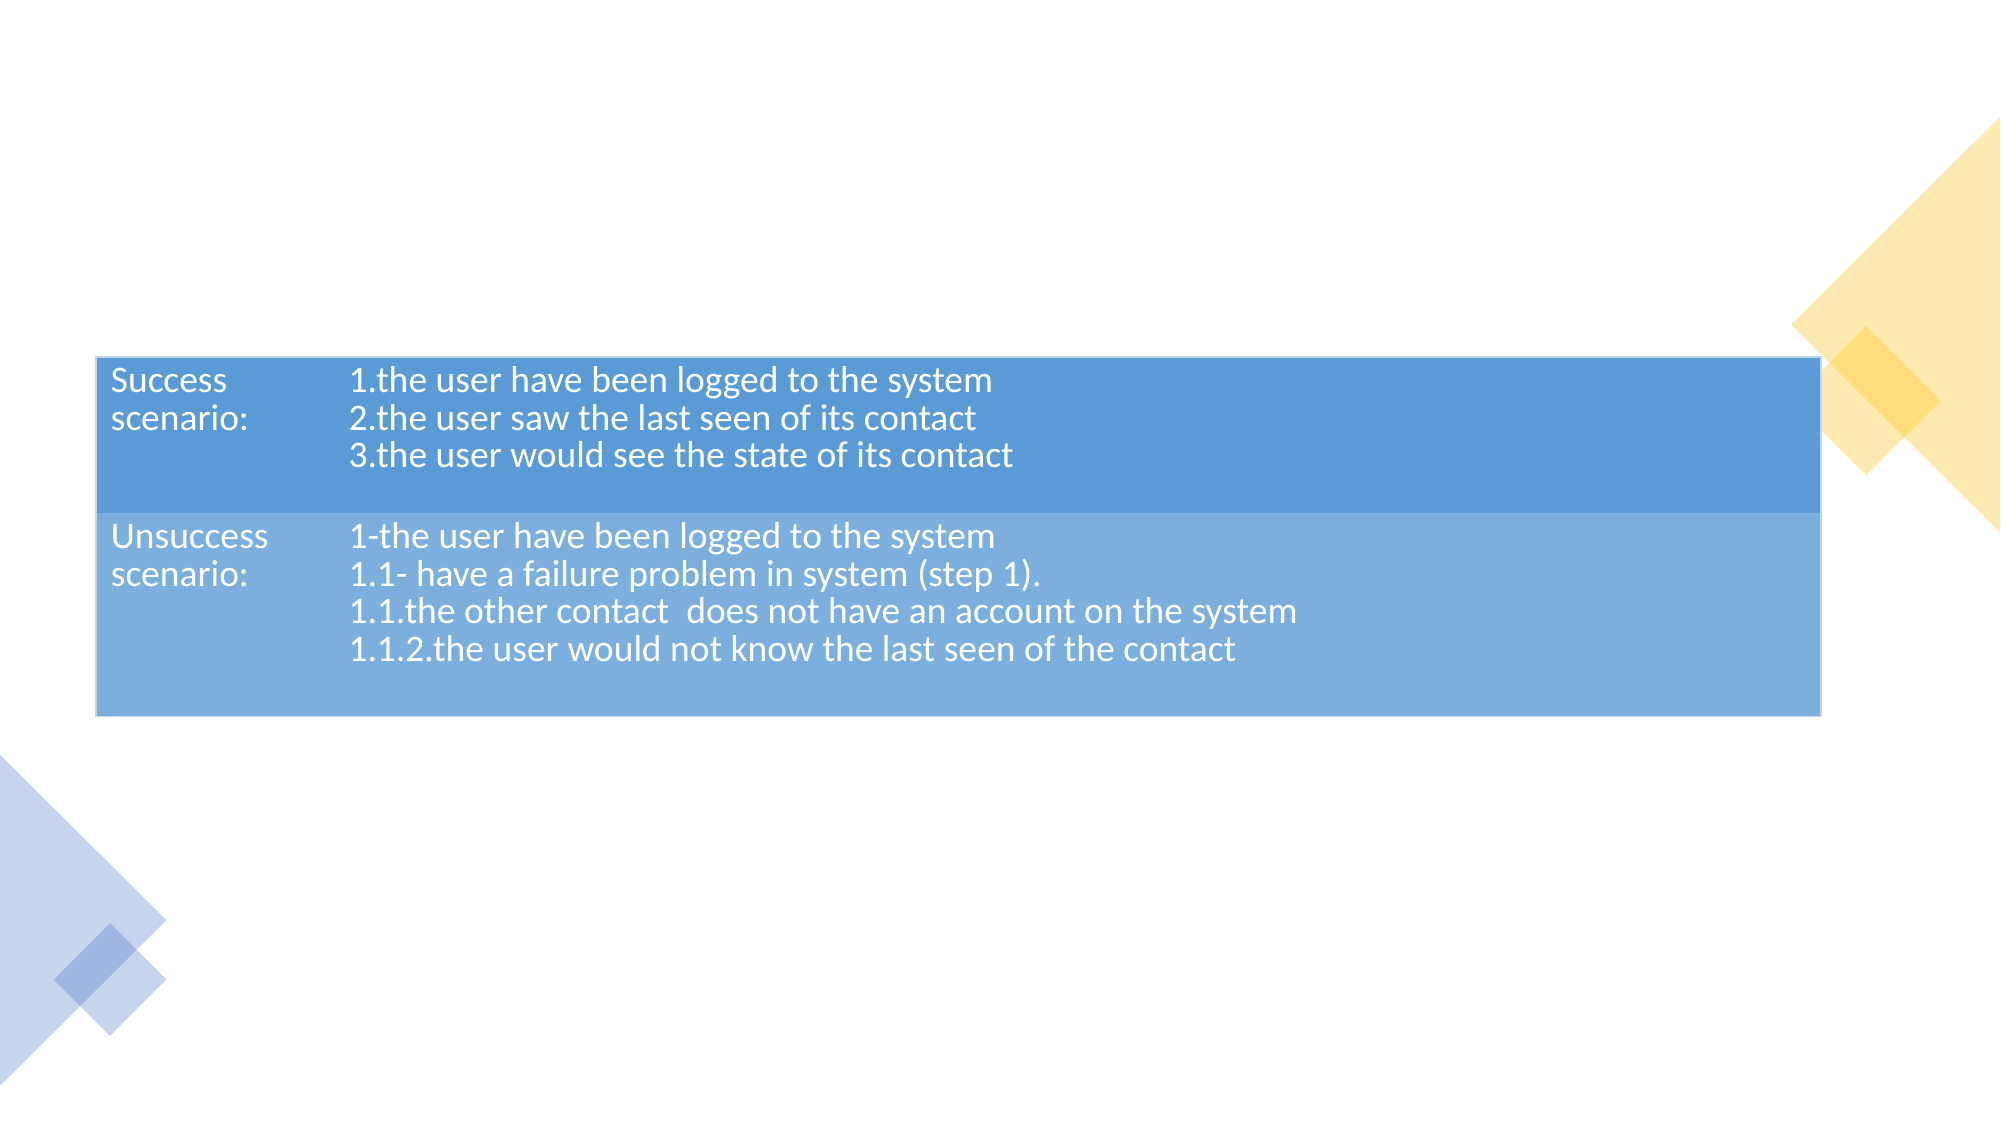

#

| Success scenario: | 1.the user have been logged to the system  2.the user saw the last seen of its contact  3.the user would see the state of its contact |
| --- | --- |
| Unsuccess scenario: | 1-the user have been logged to the system 1.1- have a failure problem in system (step 1). 1.1.the other contact  does not have an account on the system 1.1.2.the user would not know the last seen of the contact |